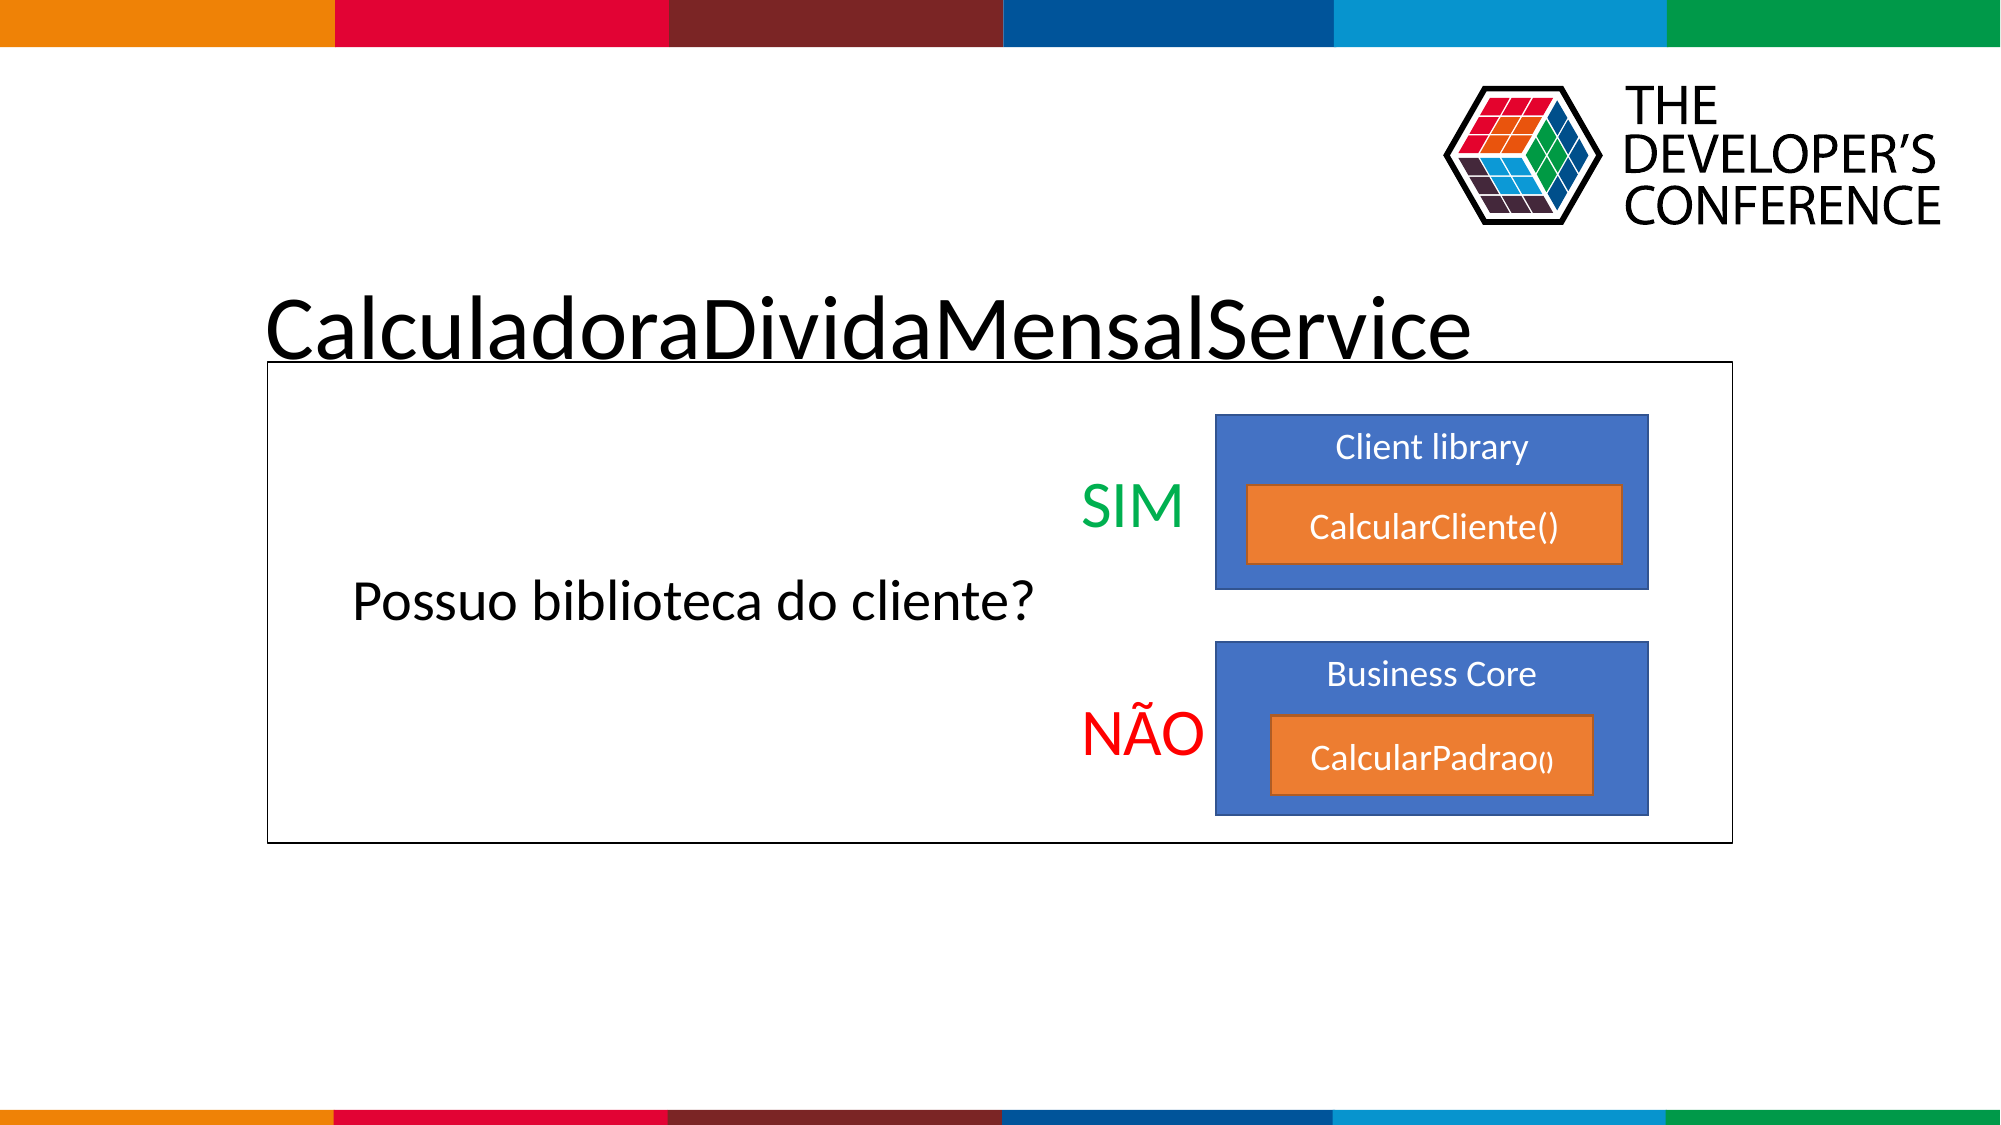

CalculadoraDividaMensalService

Client library
SIM
CalcularCliente()
Possuo biblioteca do cliente?
Business Core
NÃO
CalcularPadrao()